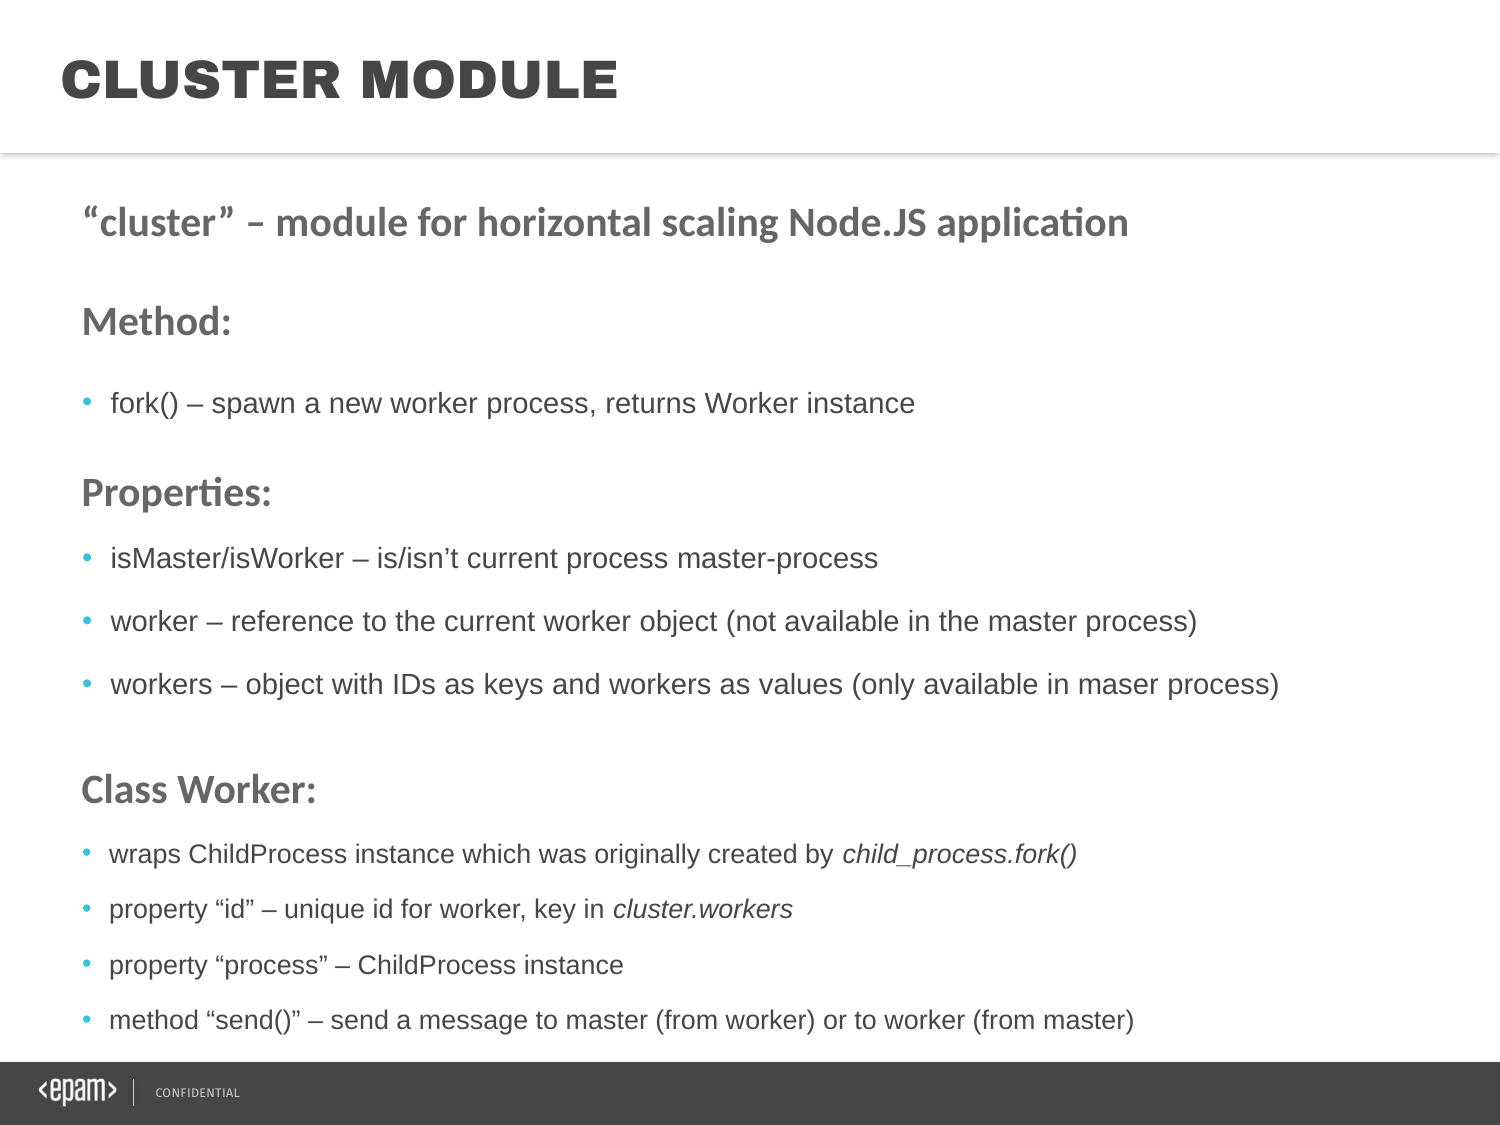

CLUSTER MODULE
“cluster” – module for horizontal scaling Node.JS application
Method:
fork() – spawn a new worker process, returns Worker instance
Properties:
isMaster/isWorker – is/isn’t current process master-process
worker – reference to the current worker object (not available in the master process)
workers – object with IDs as keys and workers as values (only available in maser process)
Class Worker:
wraps ChildProcess instance which was originally created by child_process.fork()
property “id” – unique id for worker, key in cluster.workers
property “process” – ChildProcess instance
method “send()” – send a message to master (from worker) or to worker (from master)